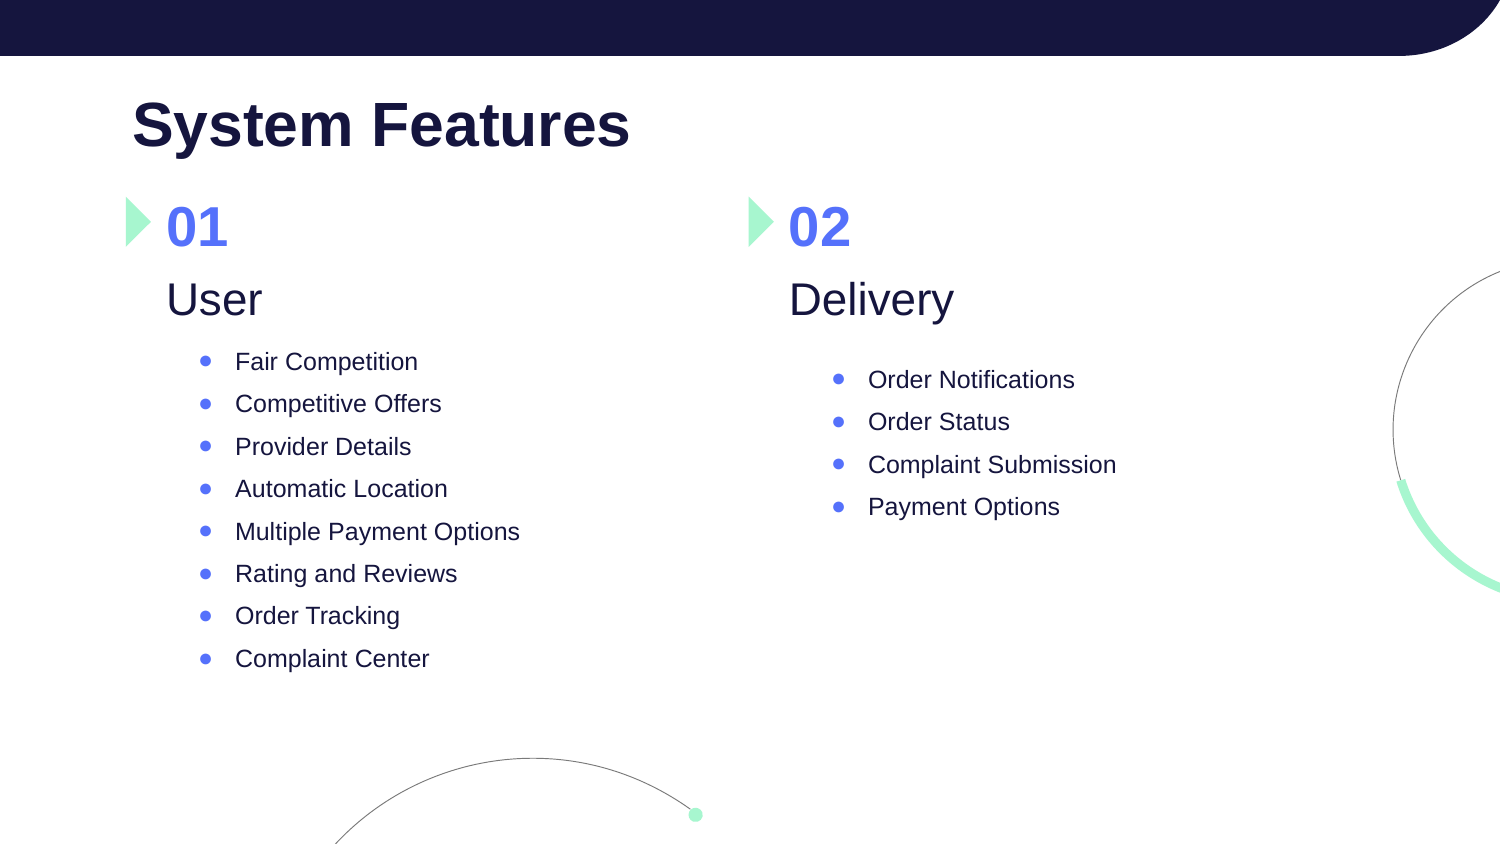

# System Features
01
02

User
Delivery
Fair Competition
Competitive Offers
Provider Details
Automatic Location
Multiple Payment Options
Rating and Reviews
Order Tracking
Complaint Center
Order Notifications
Order Status
Complaint Submission
Payment Options